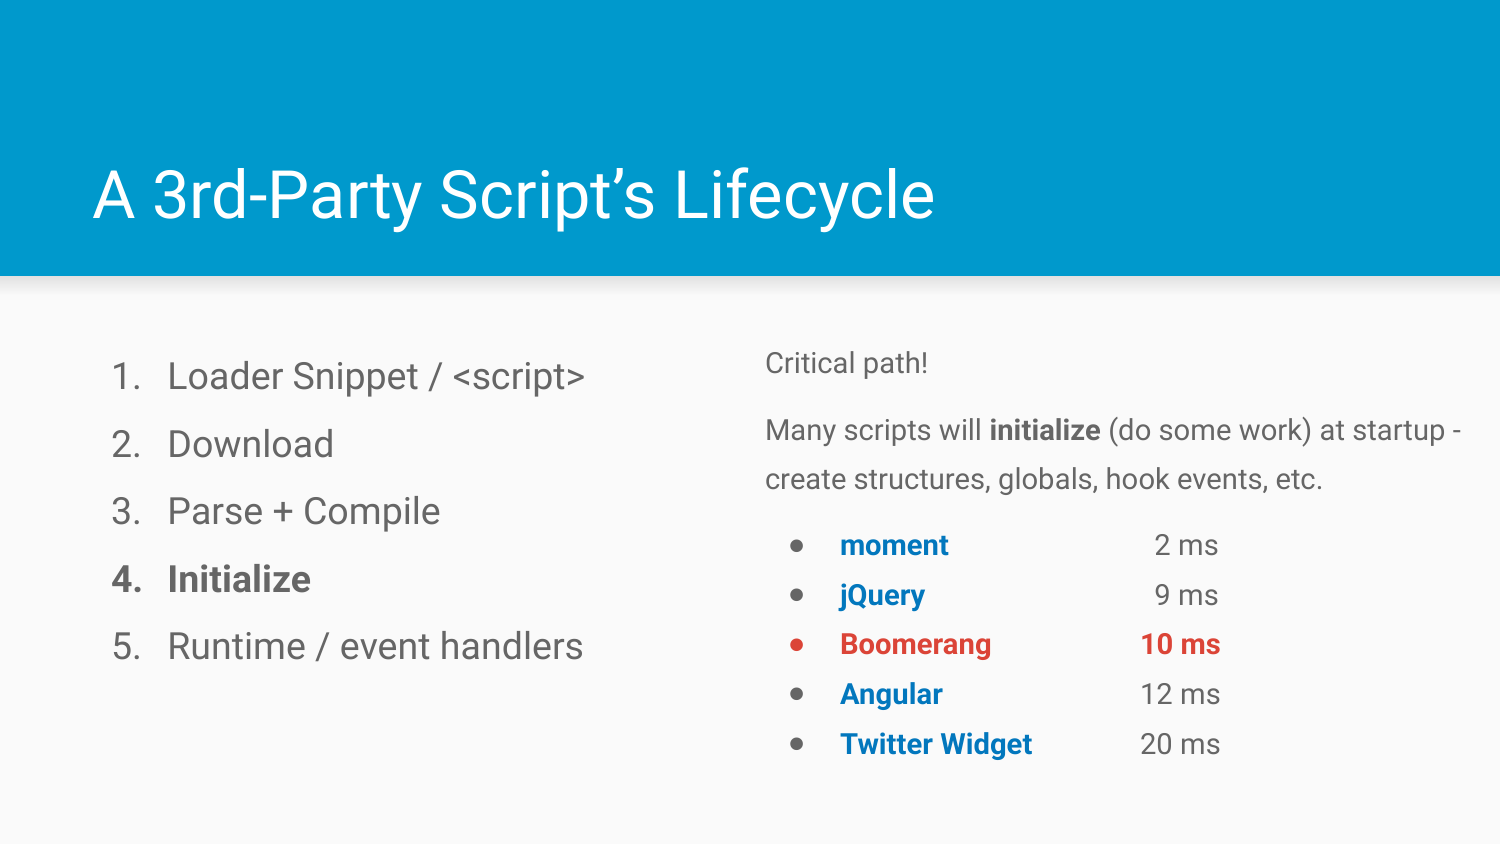

# A 3rd-Party Script’s Lifecycle
Loader Snippet / <script>
Download
Parse + Compile
Initialize
Runtime / event handlers
Critical path!
Many scripts will initialize (do some work) at startup - create structures, globals, hook events, etc.
moment		  2 ms
jQuery		  9 ms
Boomerang	10 ms
Angular		12 ms
Twitter Widget	20 ms